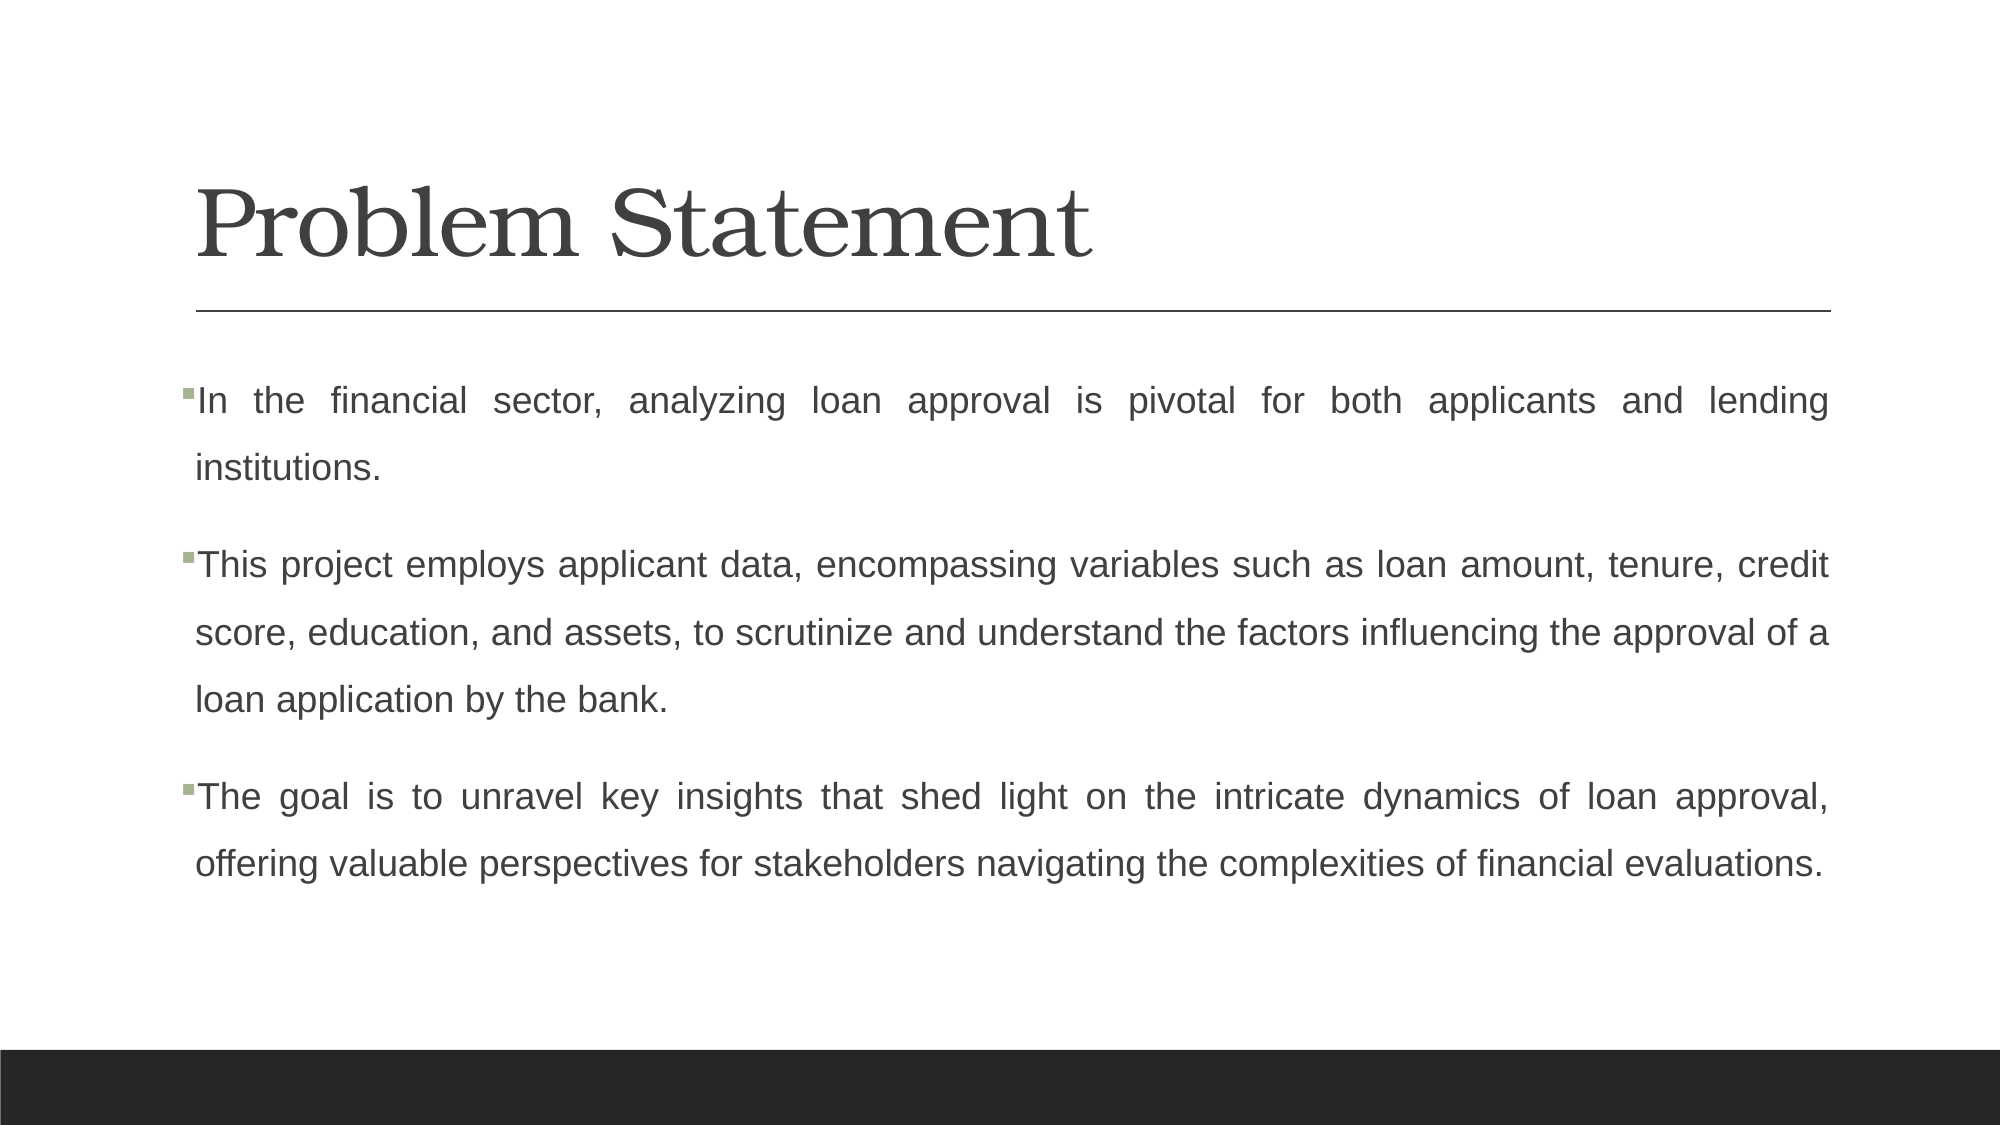

# Problem Statement
In the financial sector, analyzing loan approval is pivotal for both applicants and lending institutions.
This project employs applicant data, encompassing variables such as loan amount, tenure, credit score, education, and assets, to scrutinize and understand the factors influencing the approval of a loan application by the bank.
The goal is to unravel key insights that shed light on the intricate dynamics of loan approval, offering valuable perspectives for stakeholders navigating the complexities of financial evaluations.